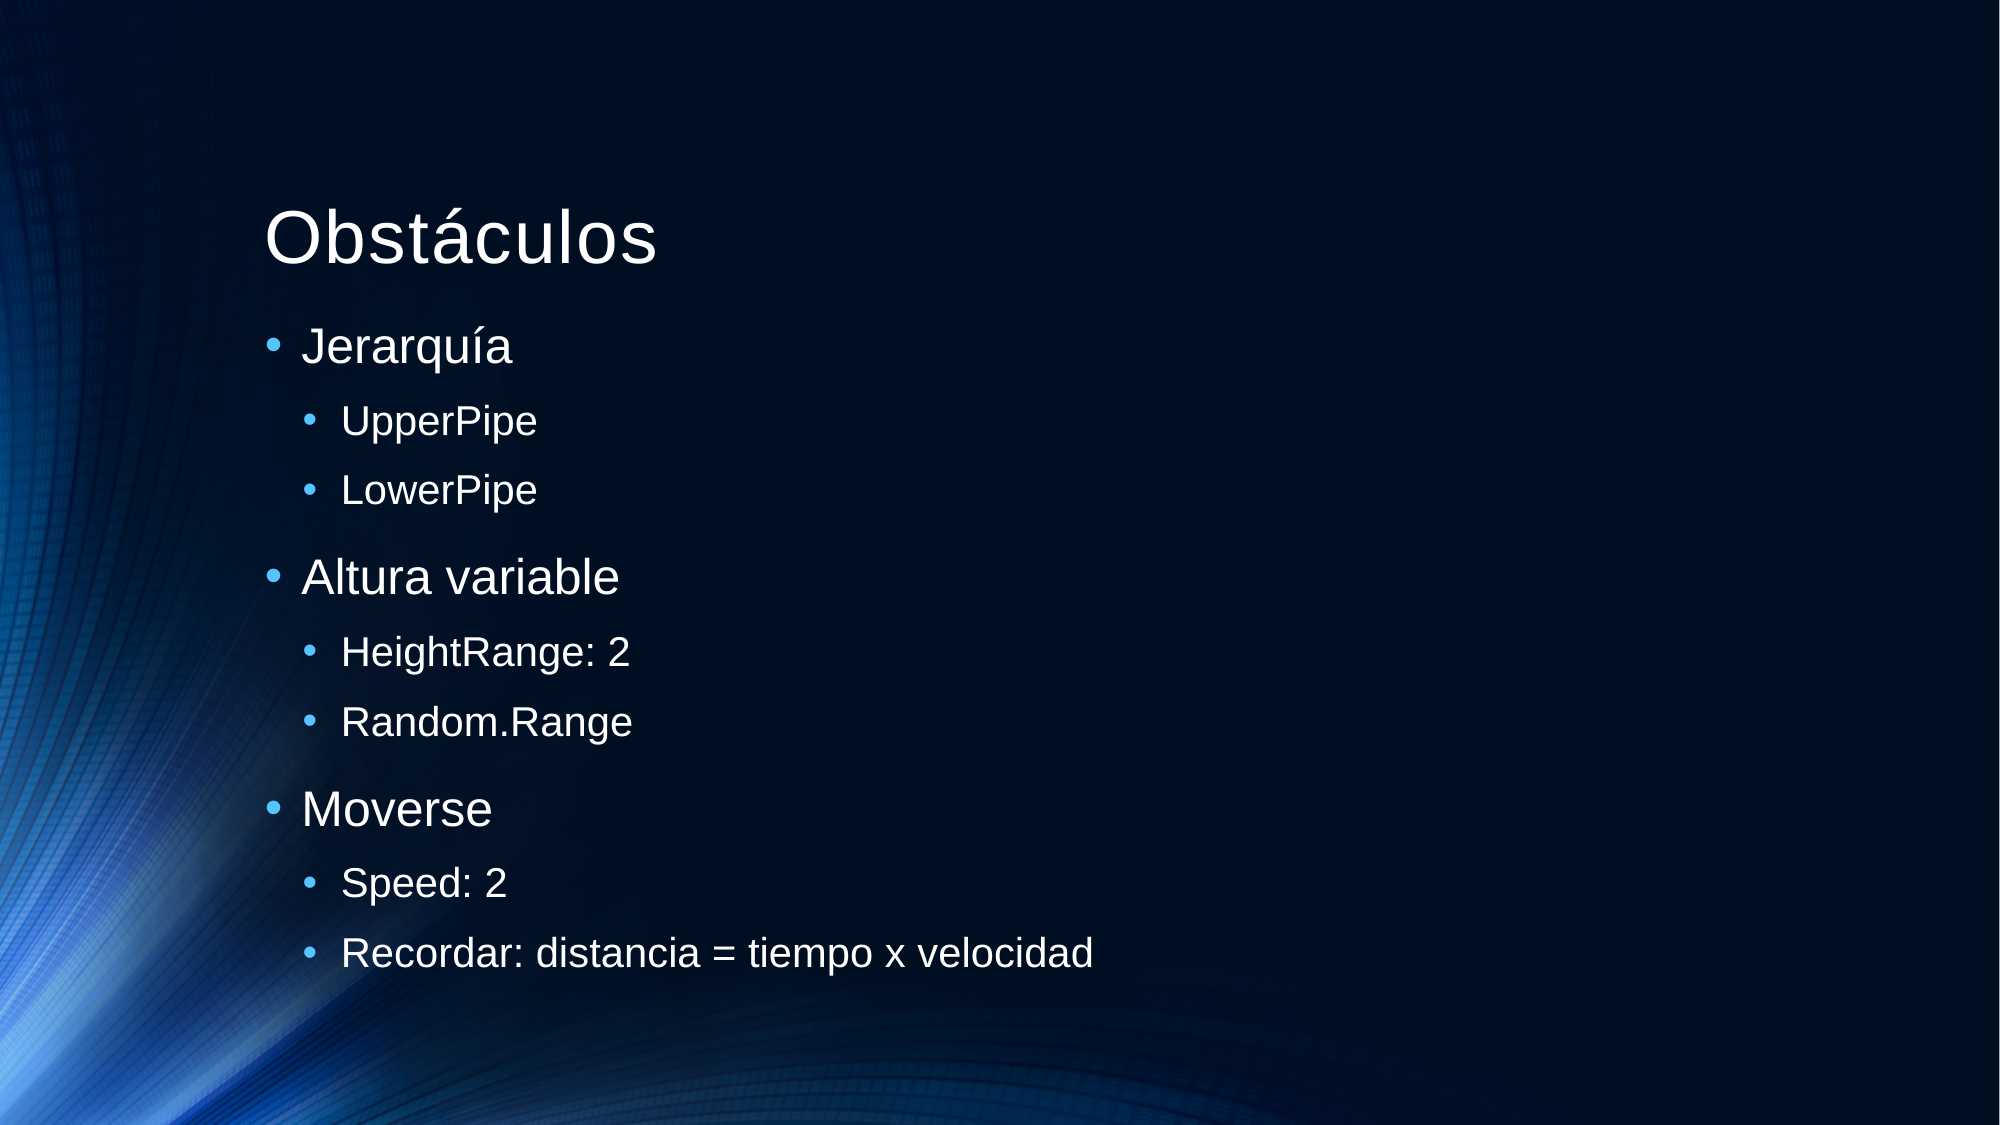

# Obstáculos
Jerarquía
UpperPipe
LowerPipe
Altura variable
HeightRange: 2
Random.Range
Moverse
Speed: 2
Recordar: distancia = tiempo x velocidad